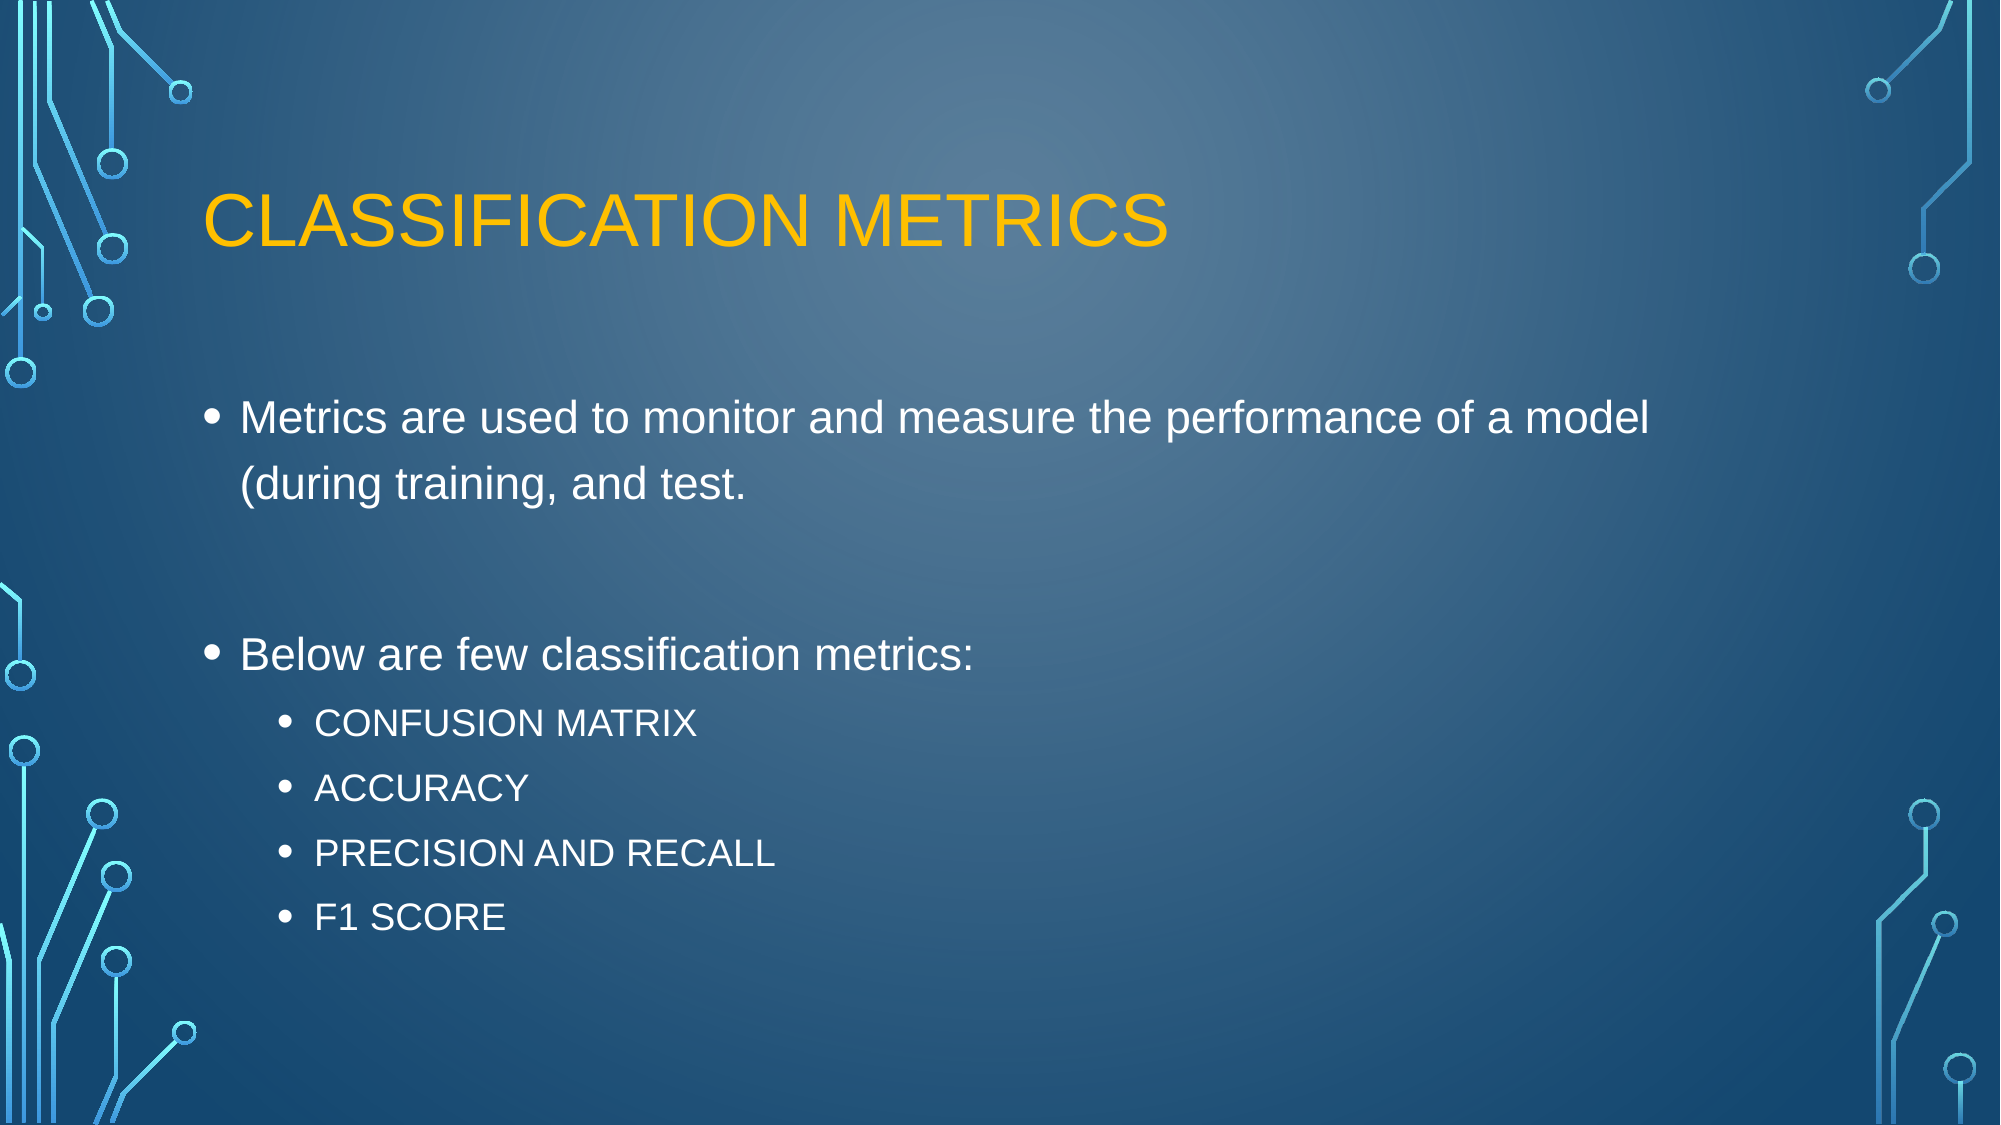

# CLASSIFICATION METRICS
Metrics are used to monitor and measure the performance of a model (during training, and test.

Below are few classification metrics:
CONFUSION MATRIX
ACCURACY
PRECISION AND RECALL
F1 SCORE